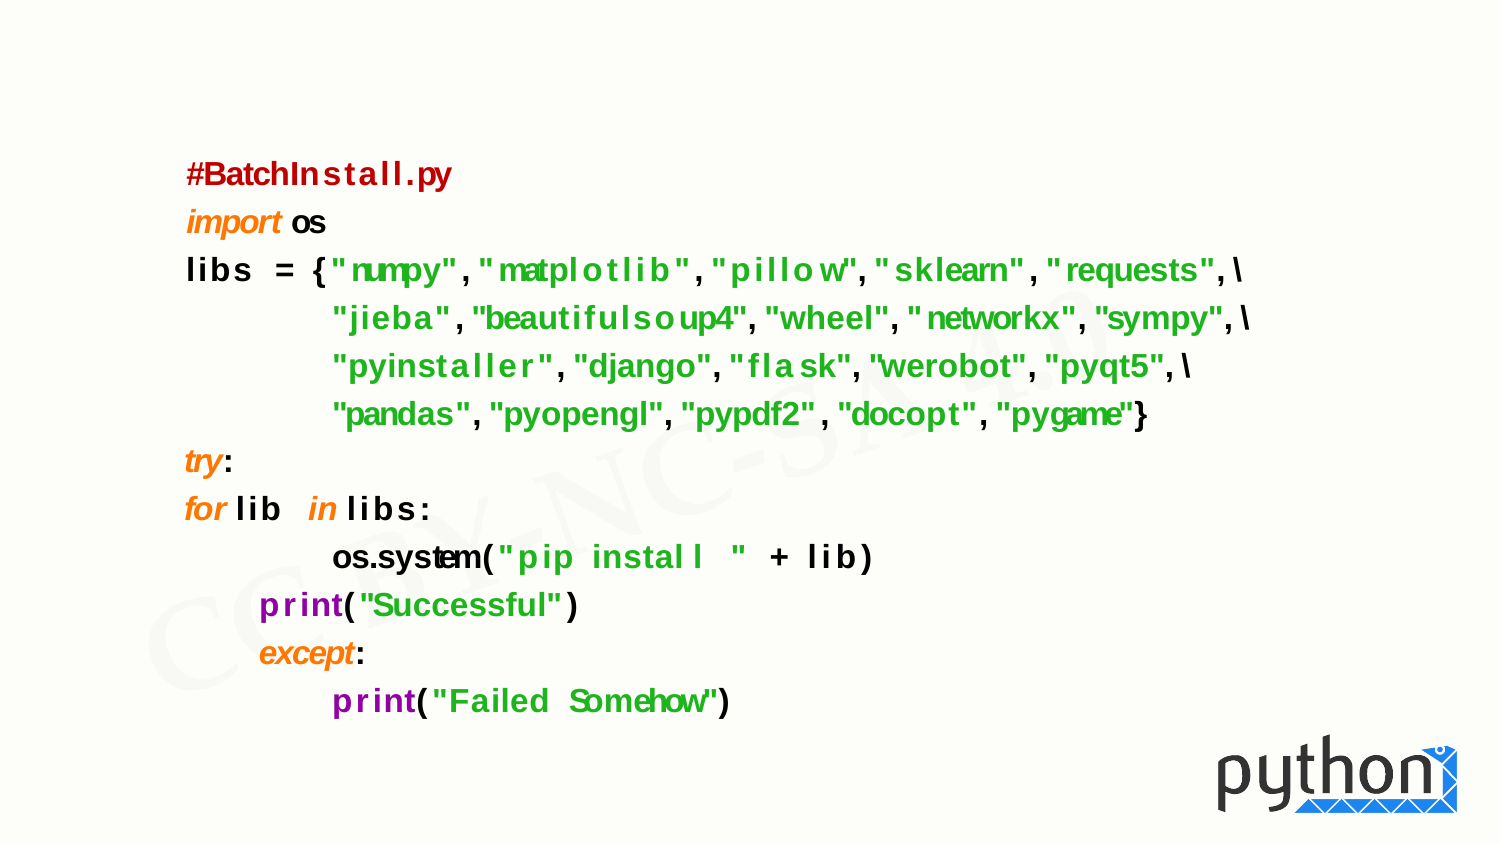

#BatchInstall.py
import os
libs  =  {"numpy","matplotlib","pillow","sklearn","requests",\ "jieba","beautifulsoup4","wheel","networkx","sympy",\ "pyinstaller","django","flask","werobot","pyqt5",\ "pandas","pyopengl","pypdf2","docopt","pygame"}
try:
for lib  in libs:
os.system("pip  install  "  +  lib) print("Successful")
except:
print("Failed  Somehow")